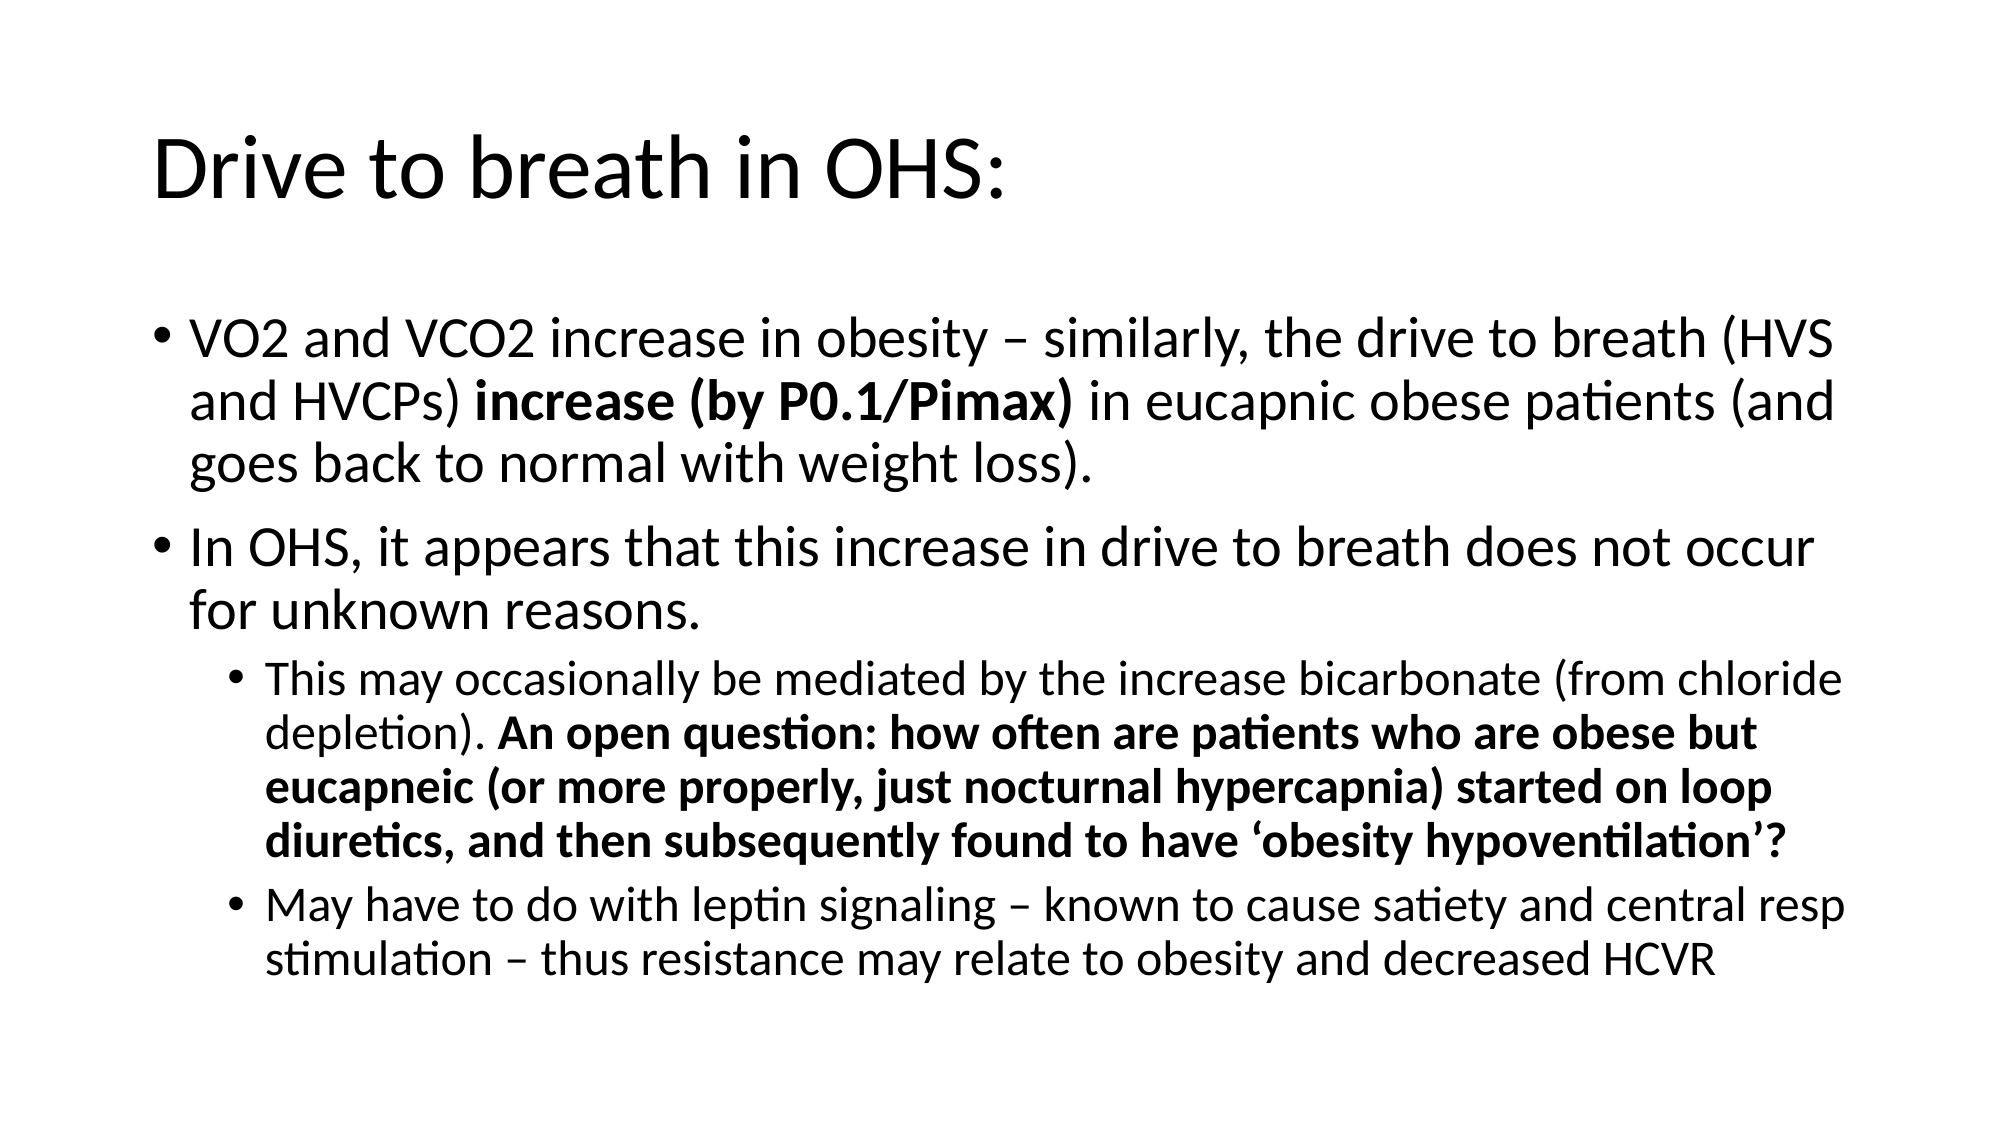

# Drive to breath in OHS:
VO2 and VCO2 increase in obesity – similarly, the drive to breath (HVS and HVCPs) increase (by P0.1/Pimax) in eucapnic obese patients (and goes back to normal with weight loss).
In OHS, it appears that this increase in drive to breath does not occur for unknown reasons.
This may occasionally be mediated by the increase bicarbonate (from chloride depletion). An open question: how often are patients who are obese but eucapneic (or more properly, just nocturnal hypercapnia) started on loop diuretics, and then subsequently found to have ‘obesity hypoventilation’?
May have to do with leptin signaling – known to cause satiety and central resp stimulation – thus resistance may relate to obesity and decreased HCVR